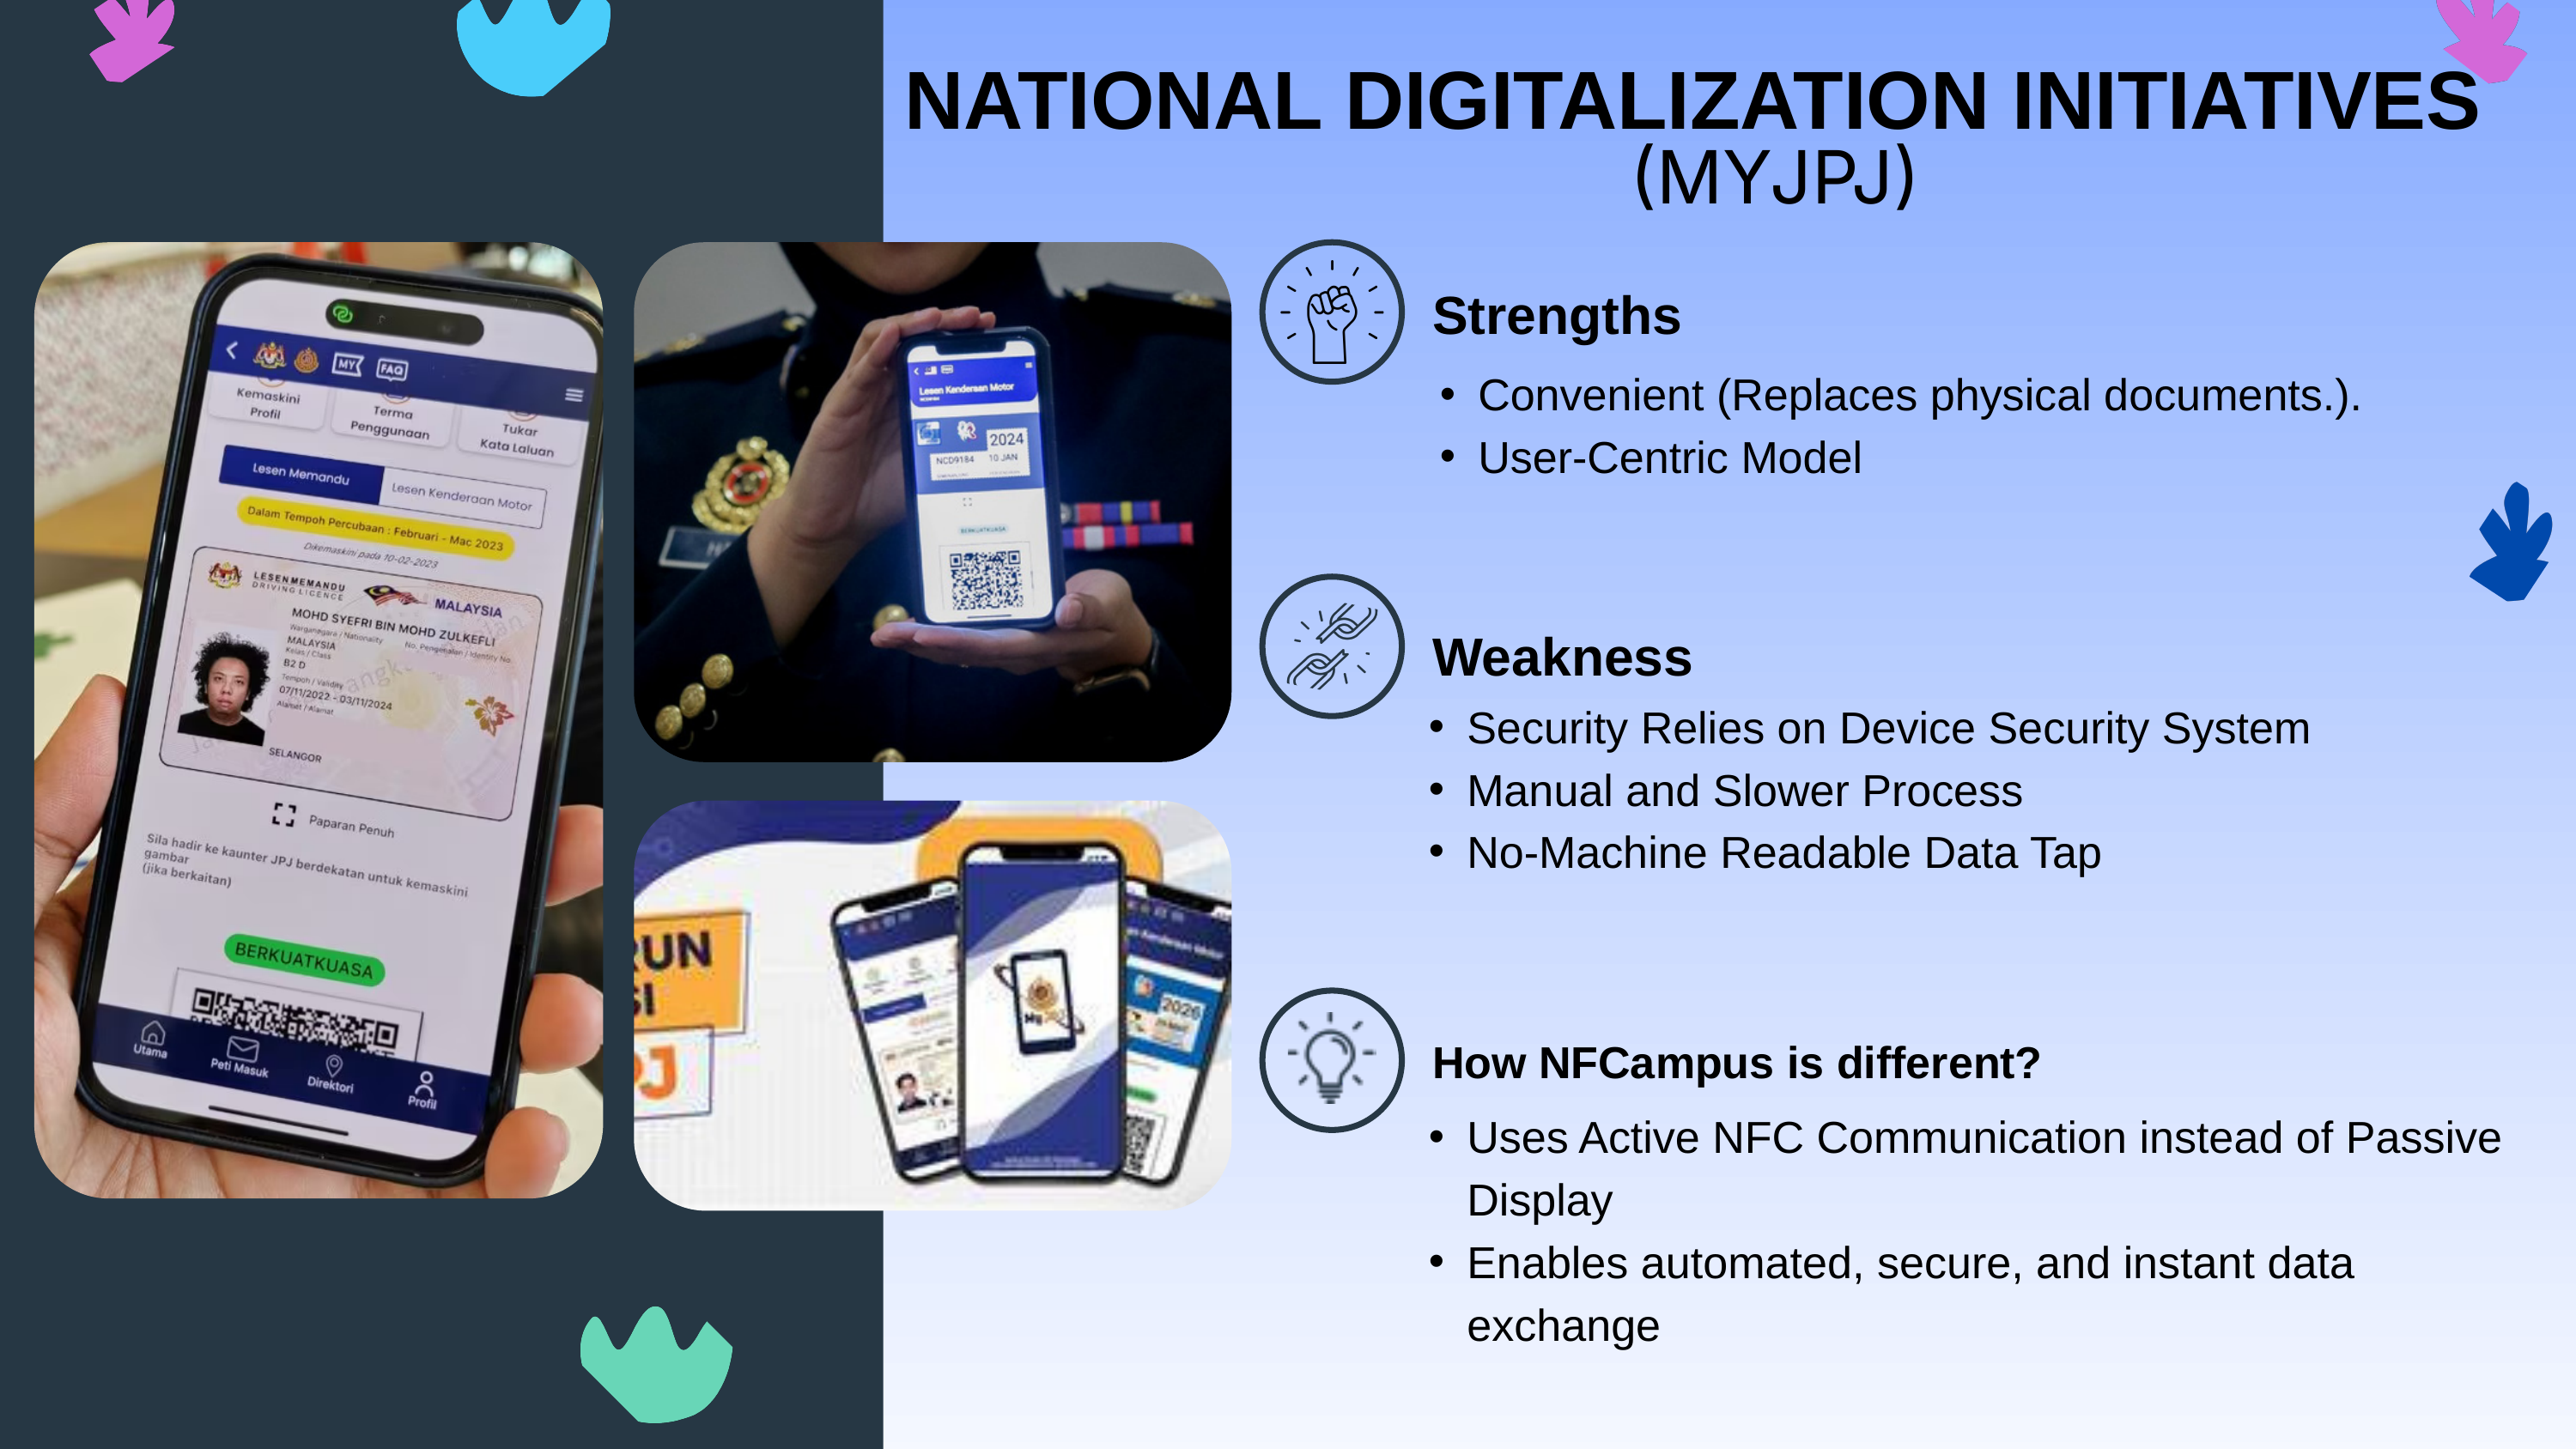

NATIONAL DIGITALIZATION INITIATIVES
(MYJPJ)

Strengths
Convenient (Replaces physical documents.).
User-Centric Model

Weakness
Security Relies on Device Security System
Manual and Slower Process
No-Machine Readable Data Tap

How NFCampus is different?
Uses Active NFC Communication instead of Passive Display
Enables automated, secure, and instant data exchange